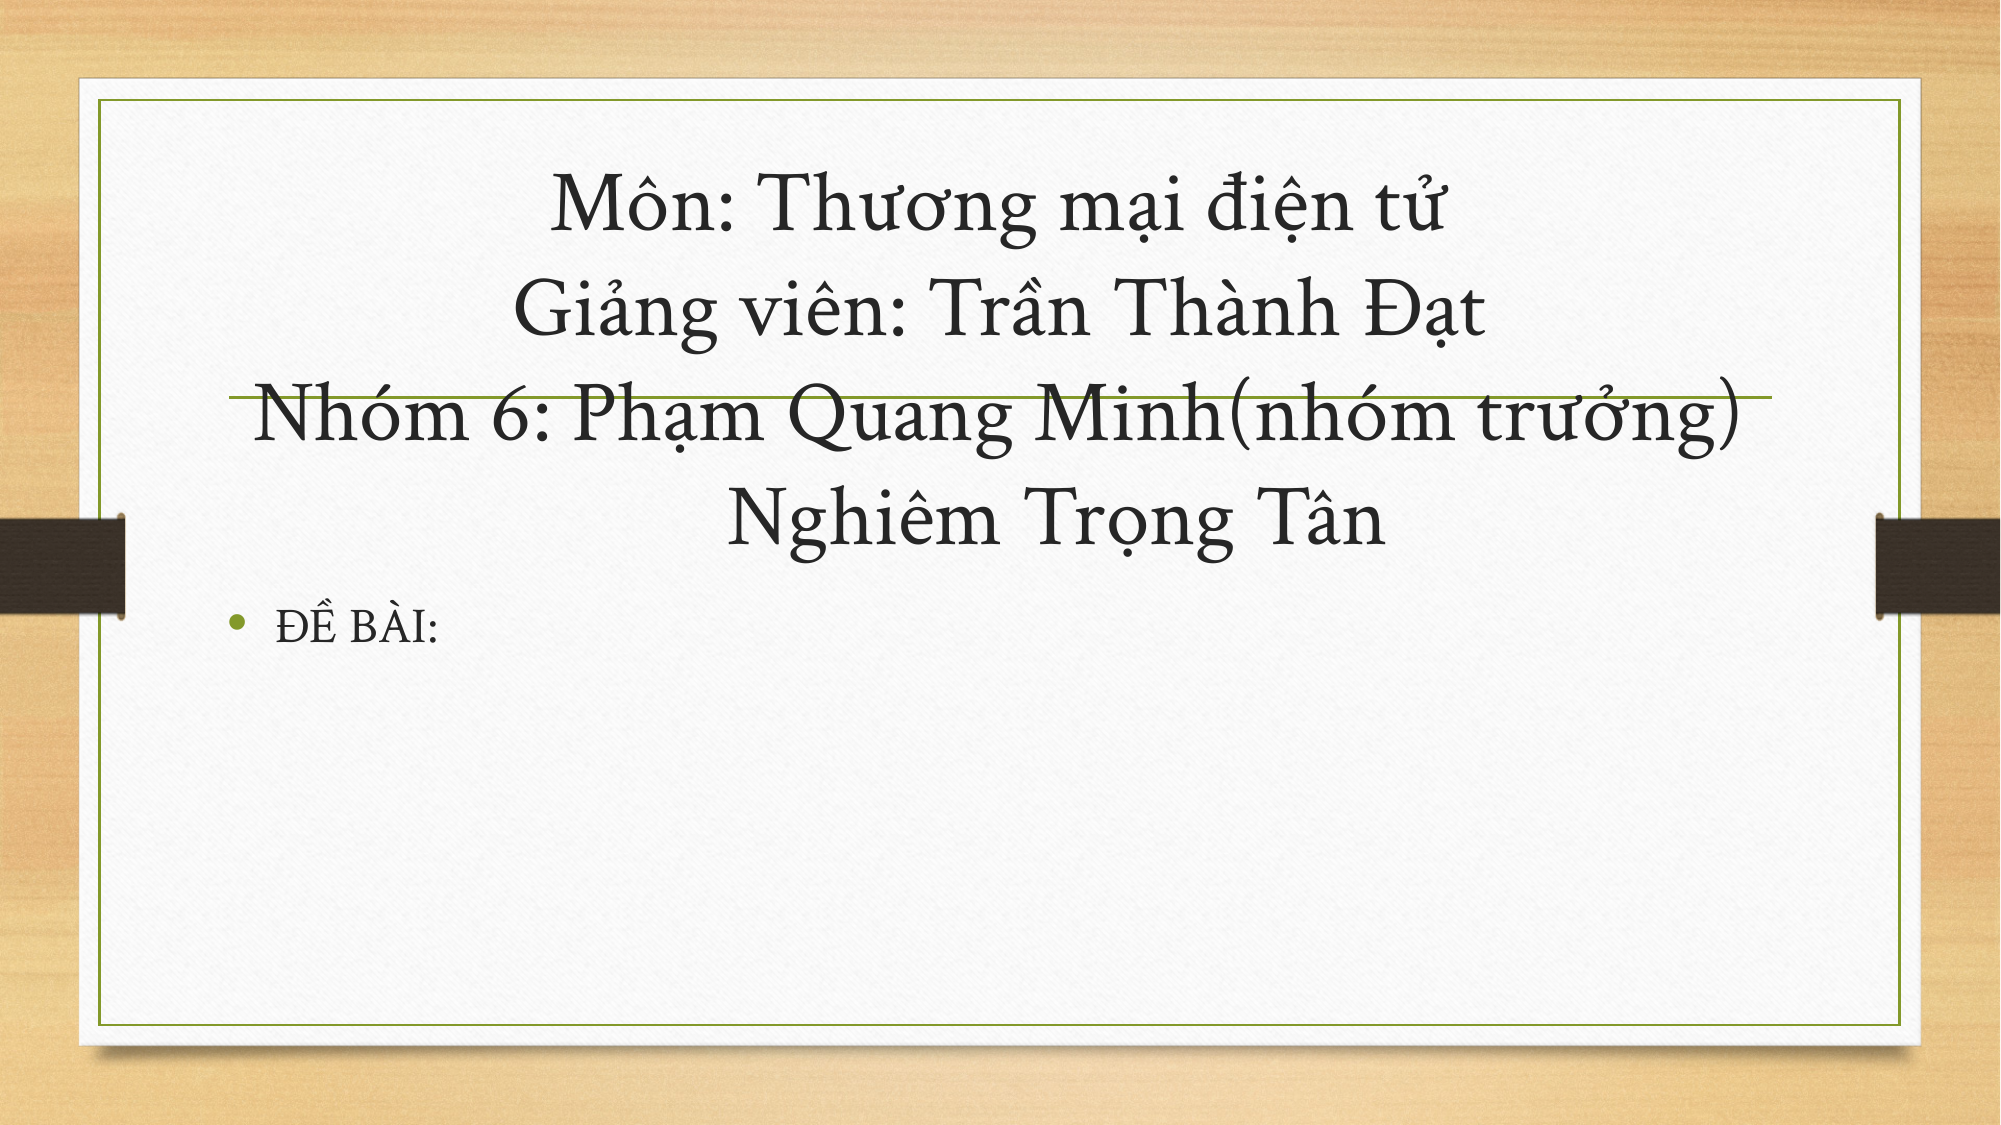

# Môn: Thương mại điện tử Giảng viên: Trần Thành Đạt Nhóm 6: Phạm Quang Minh(nhóm trưởng) Nghiêm Trọng Tân

ĐỀ BÀI: